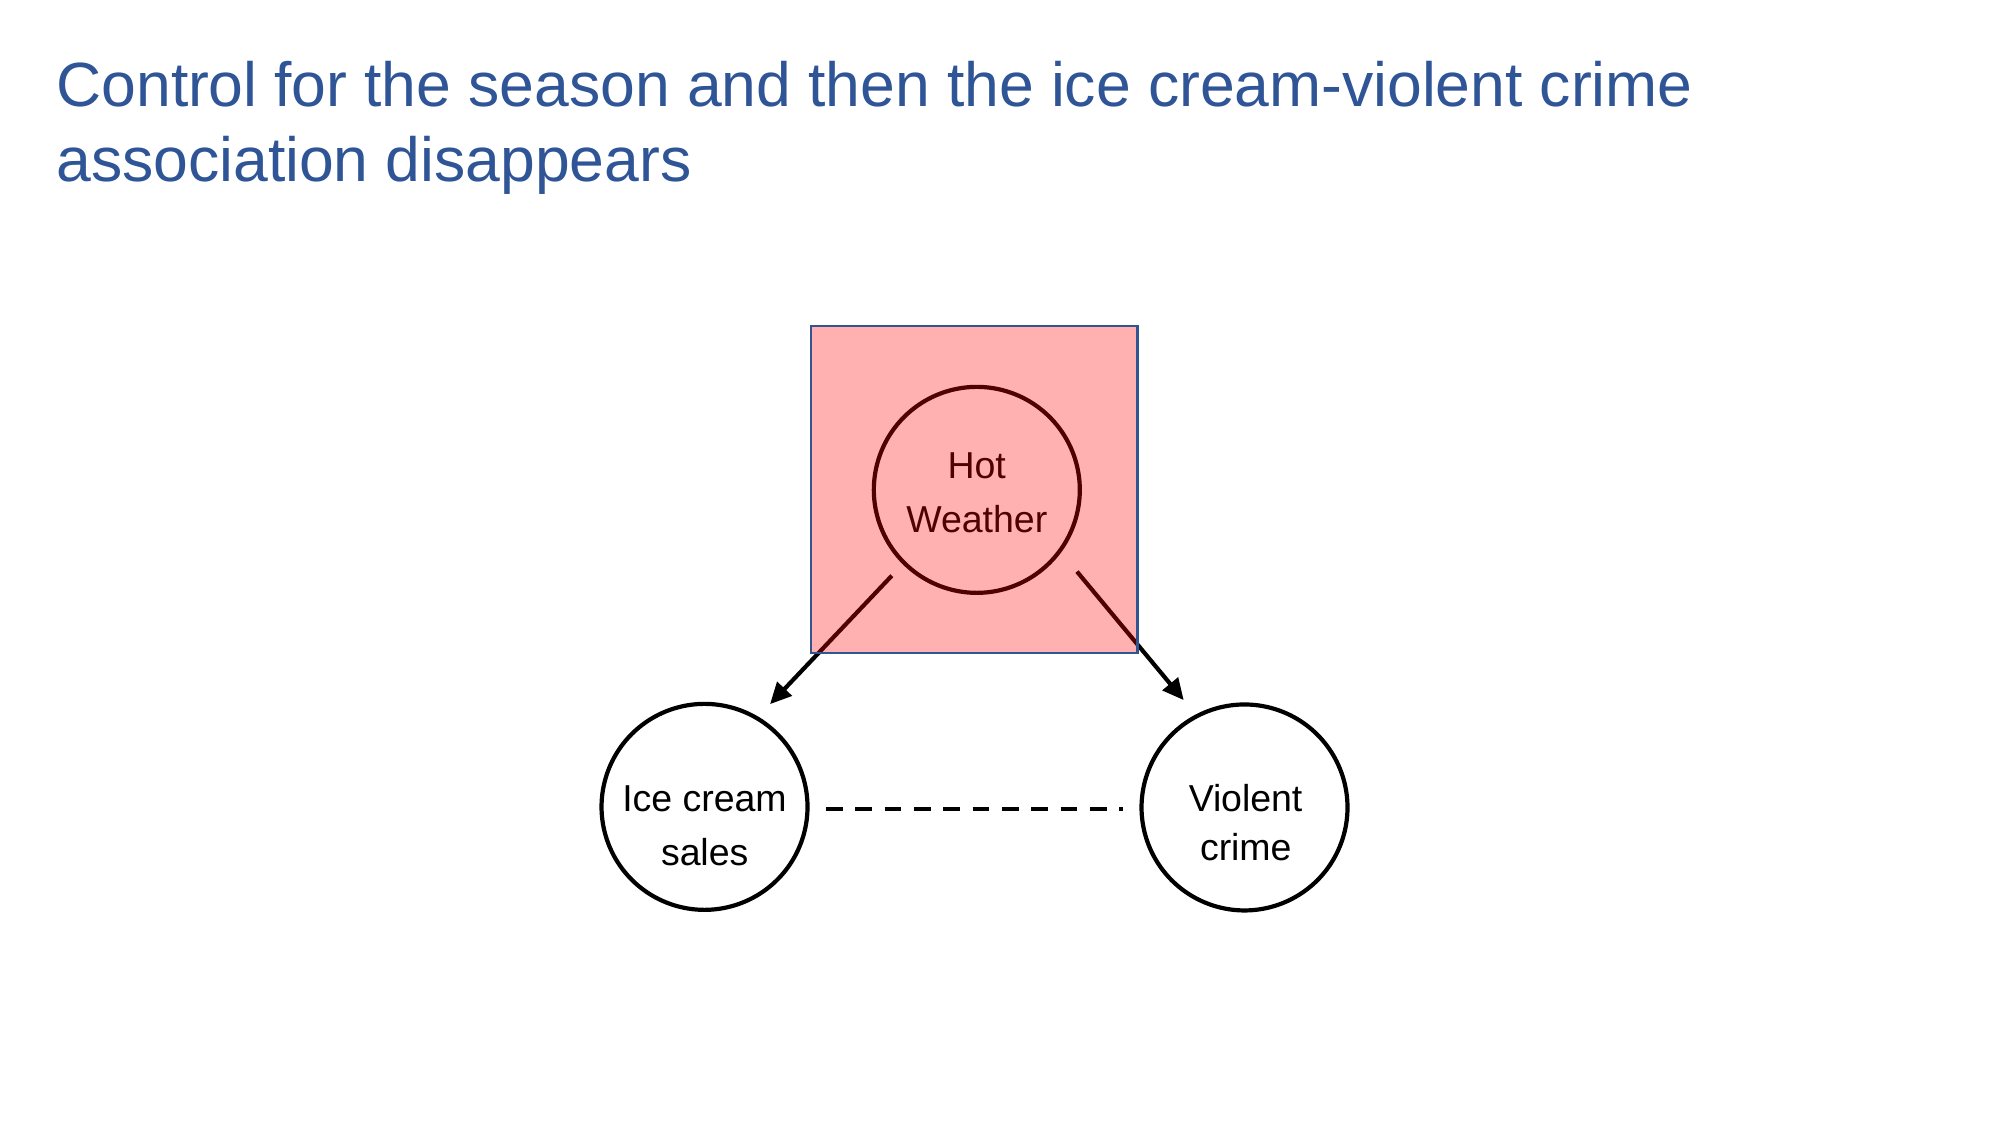

# Control for the season and then the ice cream-violent crime association disappears

Hot Weather

Ice cream sales
Violent
crime